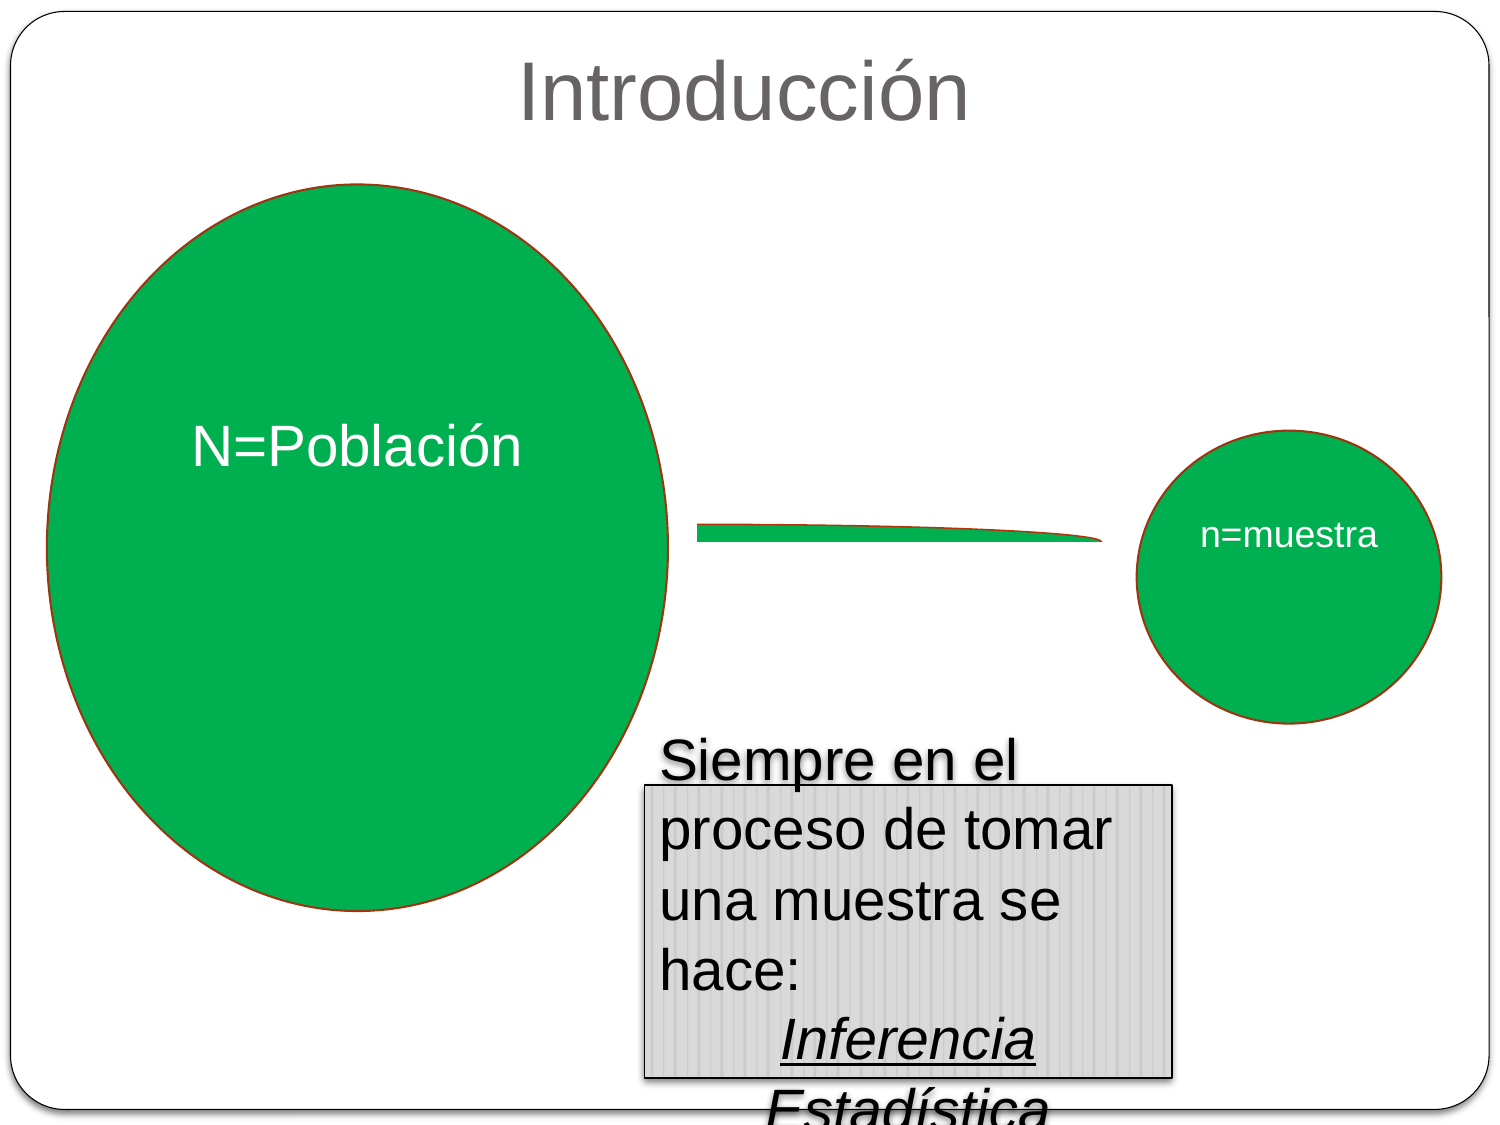

# Introducción
N=Población

n=muestra

Siempre en el proceso de tomar una muestra se hace:
Inferencia Estadística